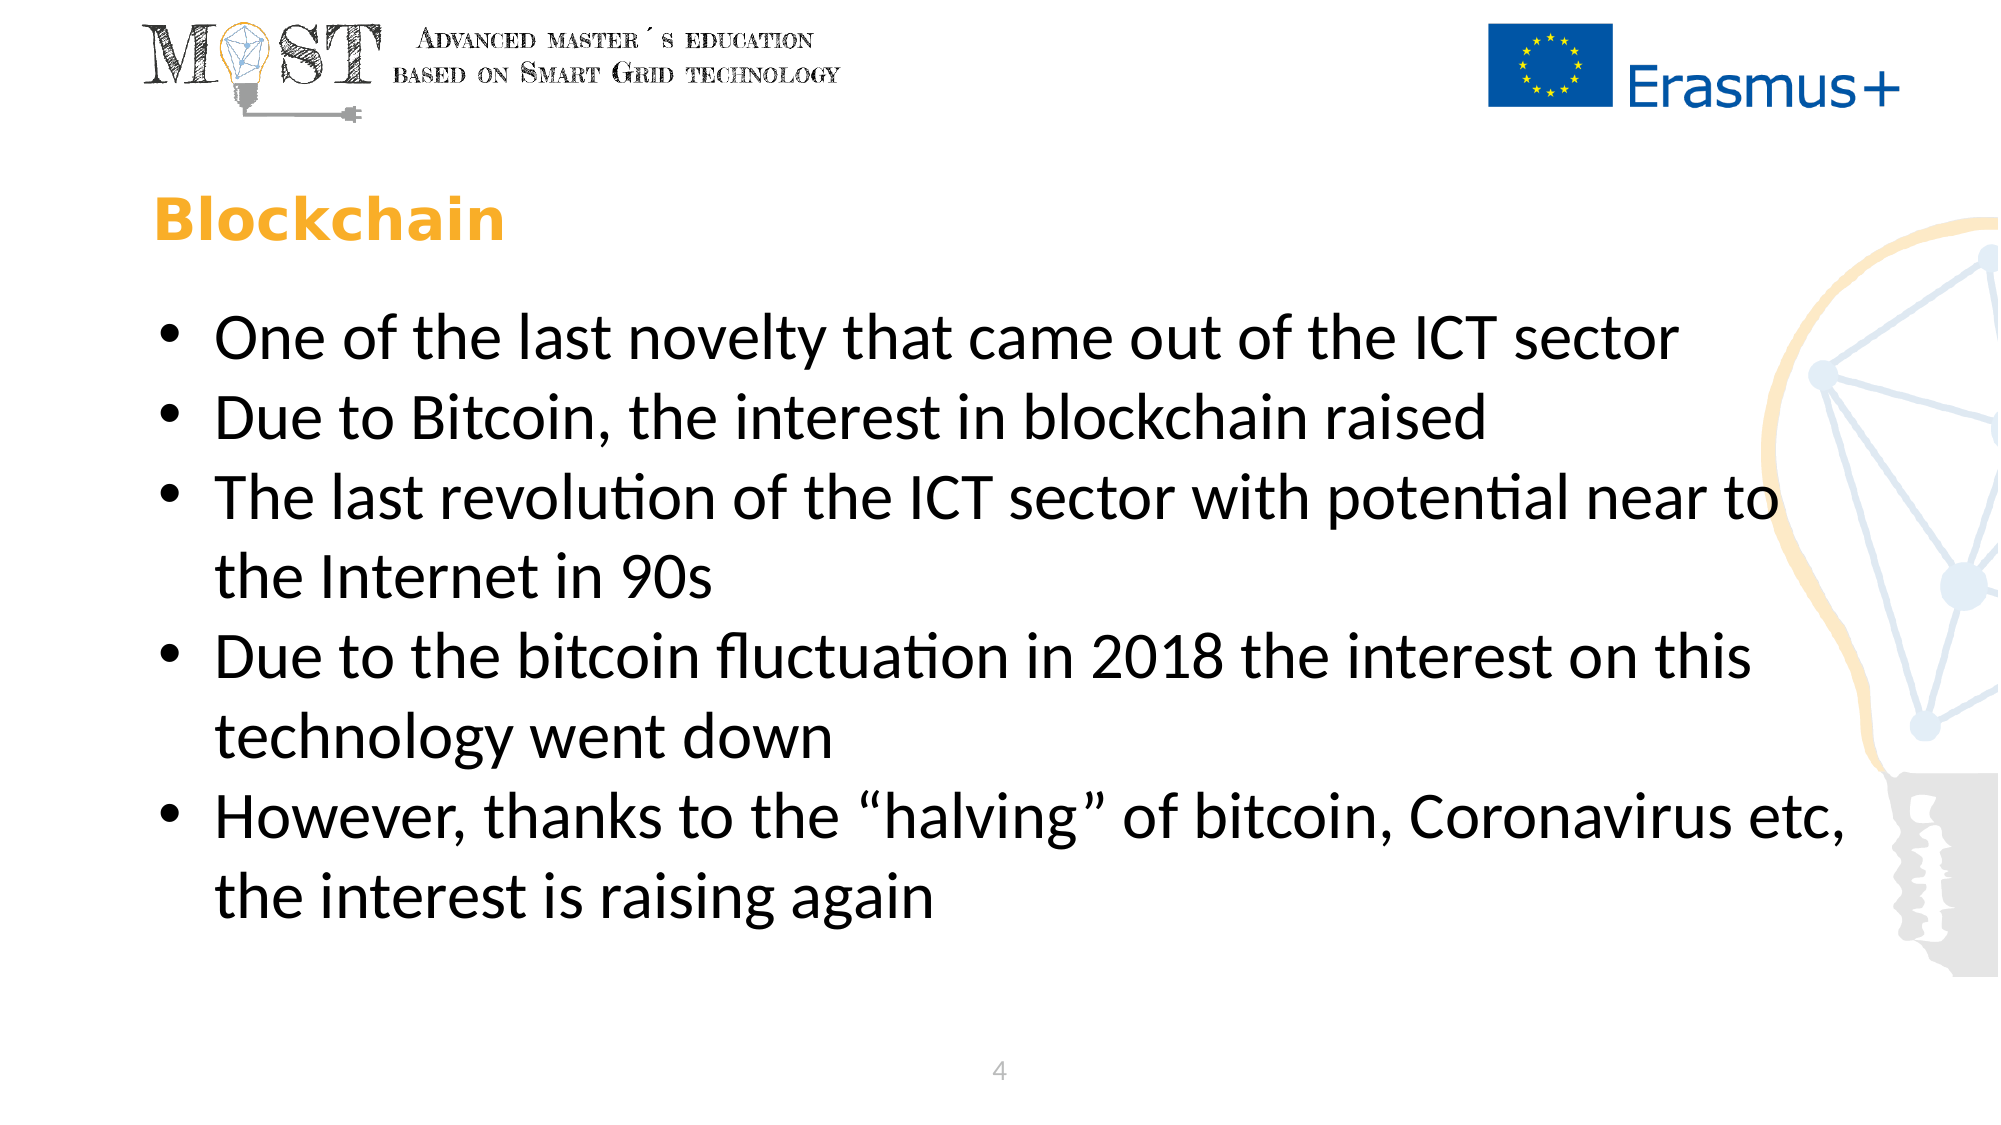

# Blockchain
One of the last novelty that came out of the ICT sector
Due to Bitcoin, the interest in blockchain raised
The last revolution of the ICT sector with potential near to the Internet in 90s
Due to the bitcoin fluctuation in 2018 the interest on this technology went down
However, thanks to the “halving” of bitcoin, Coronavirus etc, the interest is raising again
4